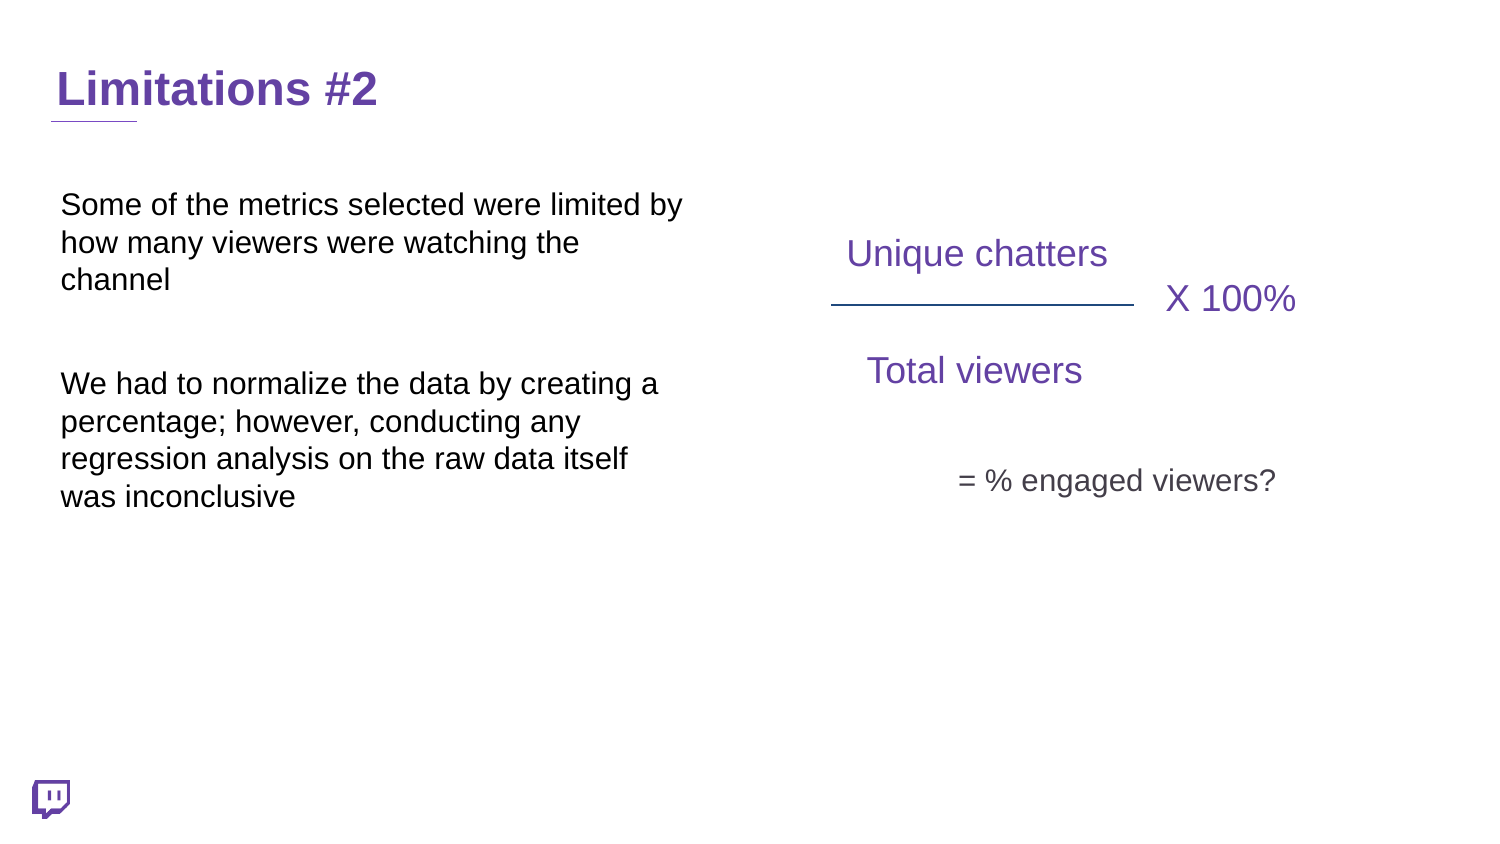

# Limitations #2

Some of the metrics selected were limited by how many viewers were watching the channel

We had to normalize the data by creating a percentage; however, conducting any regression analysis on the raw data itself was inconclusive

Unique chatters

X 100%
Total viewers
= % engaged viewers?